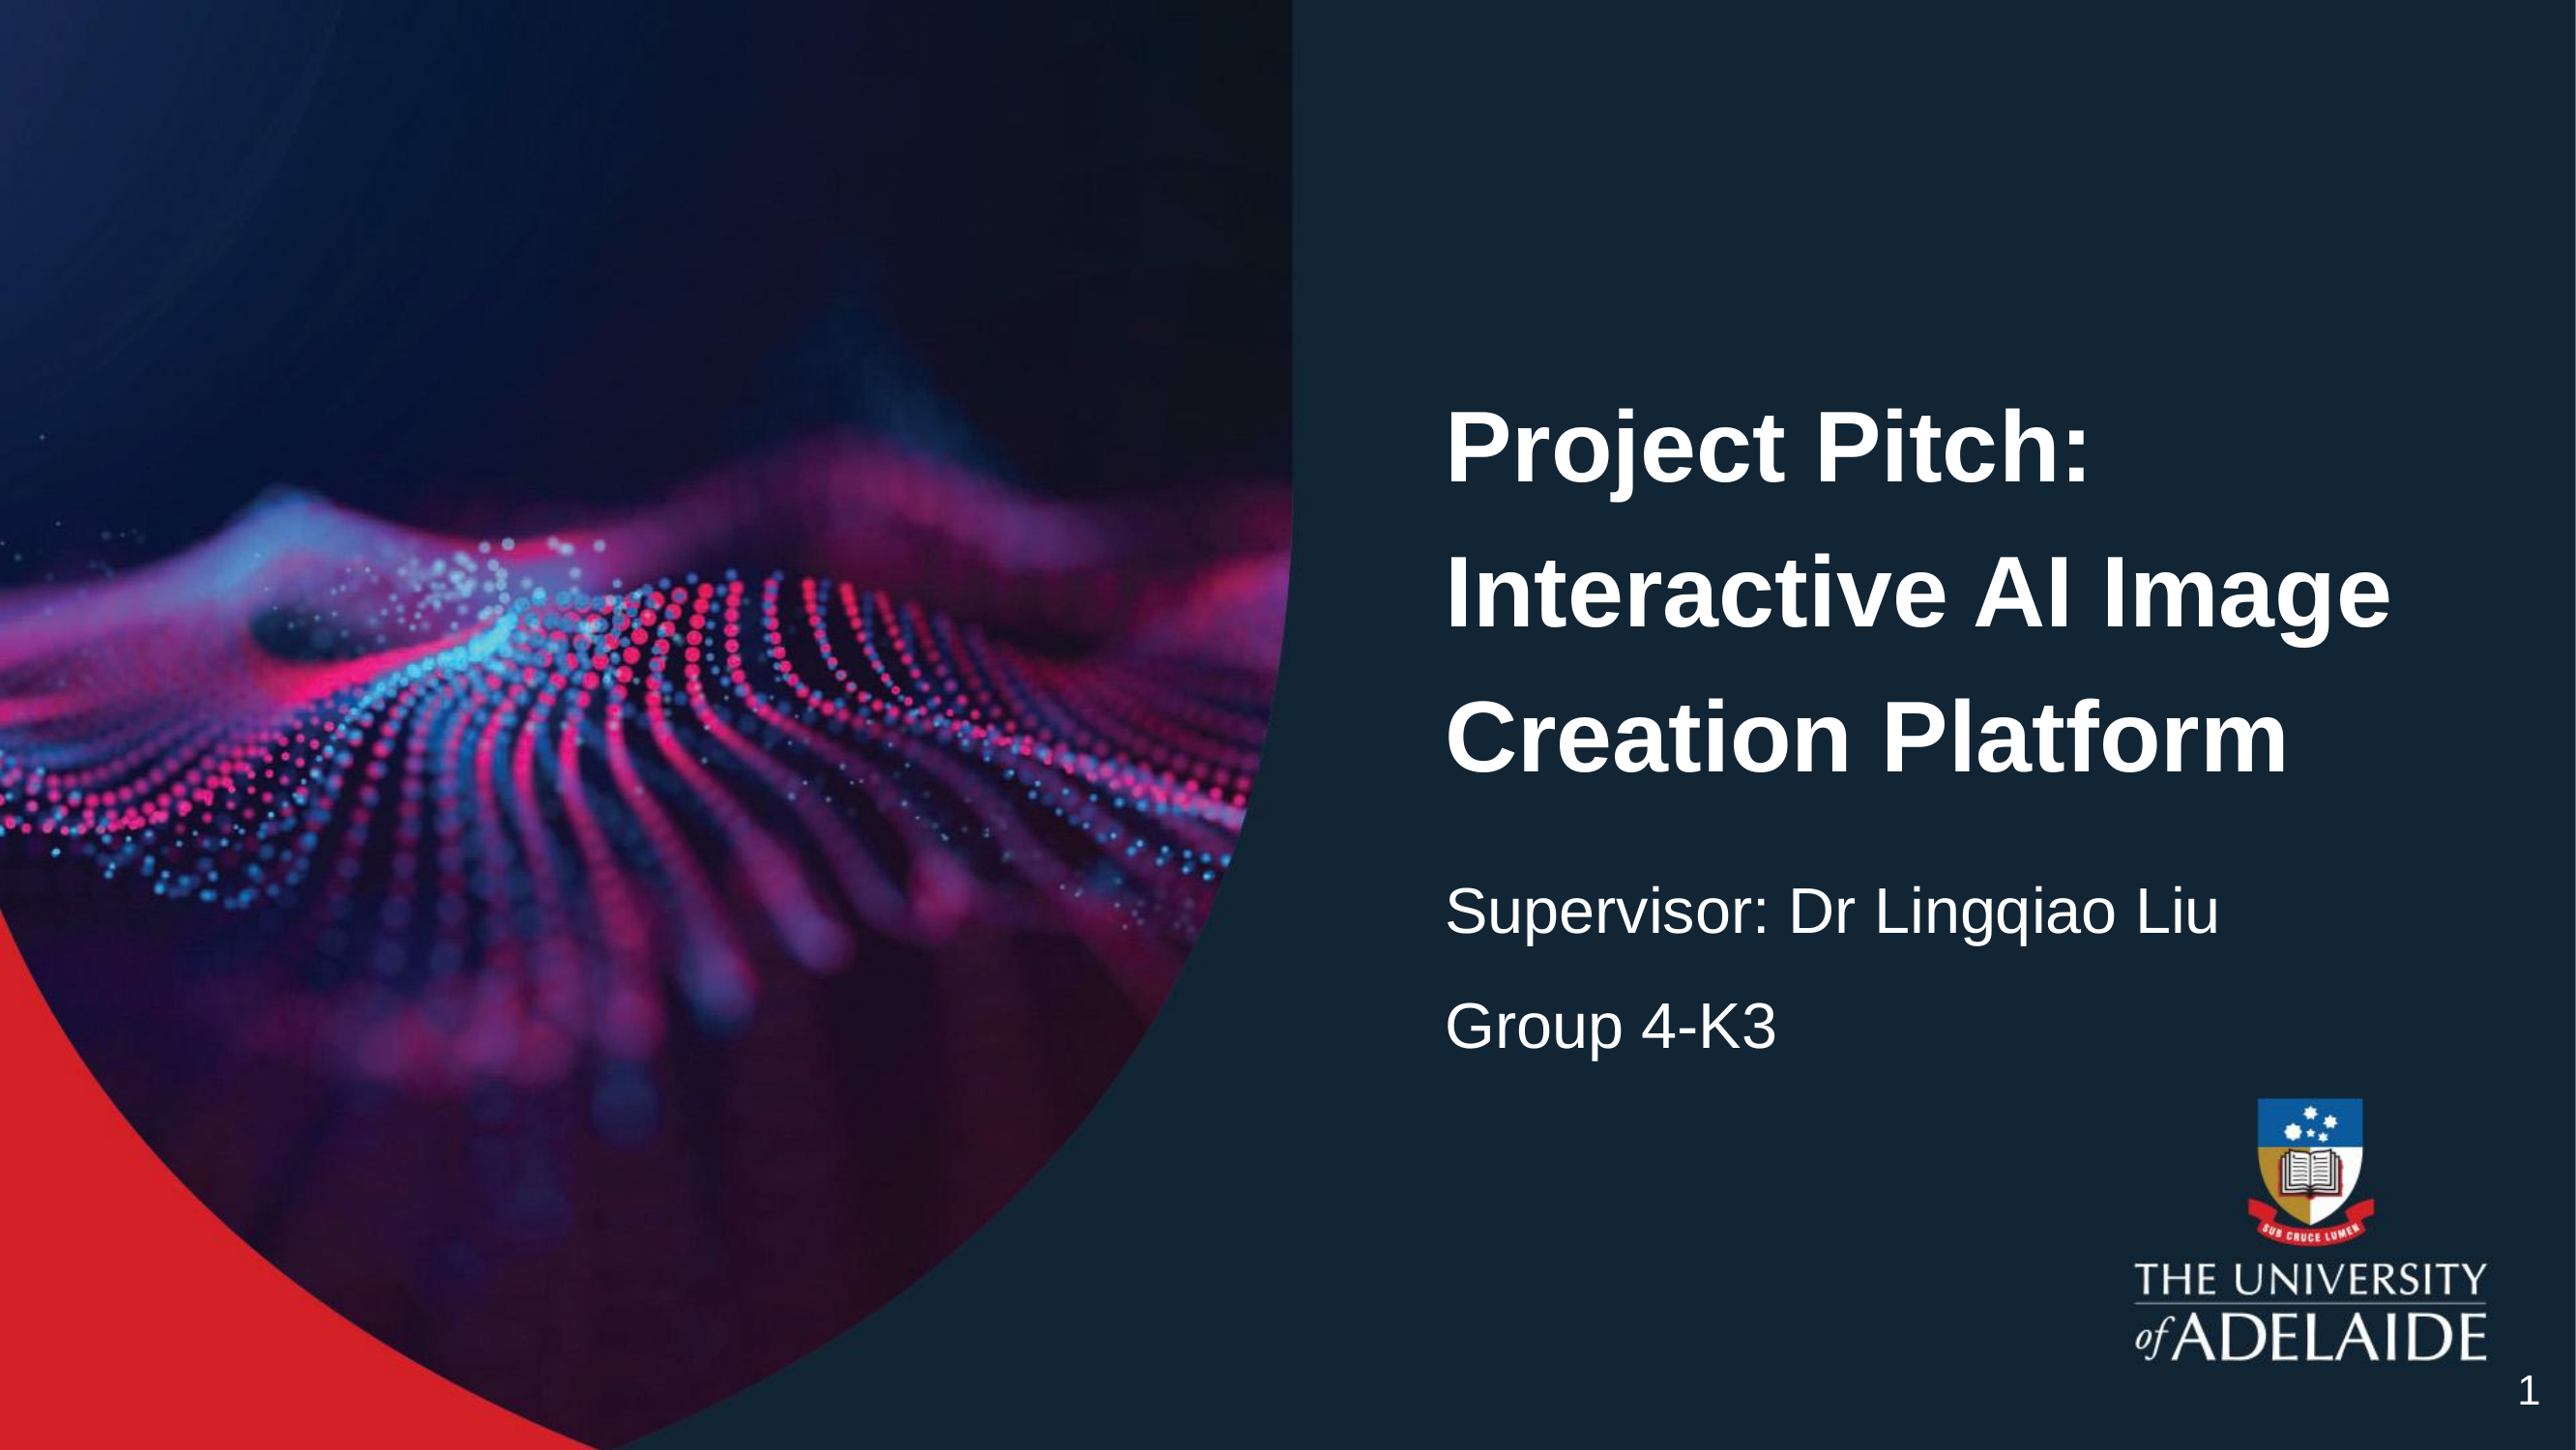

# Project Pitch:
Interactive AI Image Creation Platform
Supervisor: Dr Lingqiao Liu
Group 4-K3
1